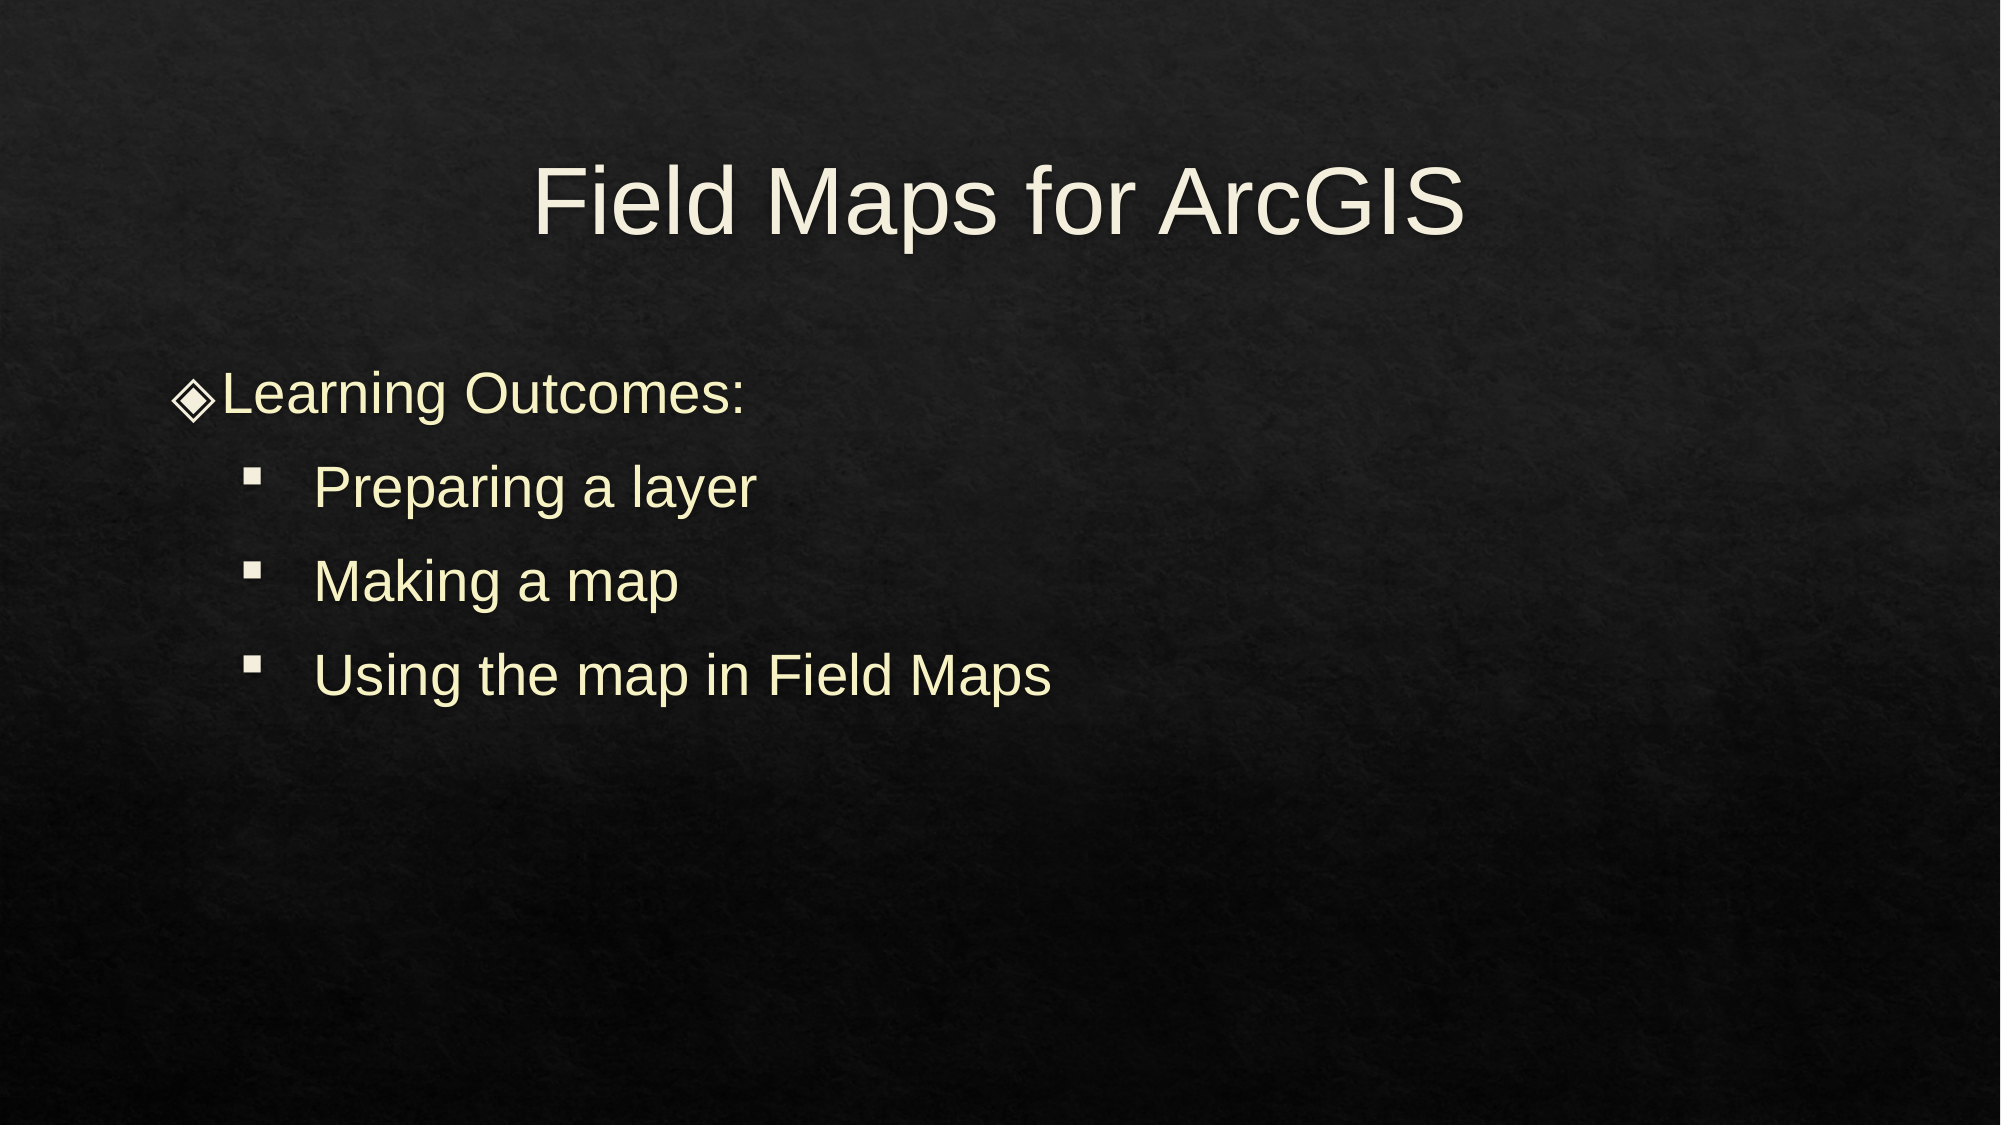

# Field Maps for ArcGIS
Learning Outcomes:
Preparing a layer
Making a map
Using the map in Field Maps